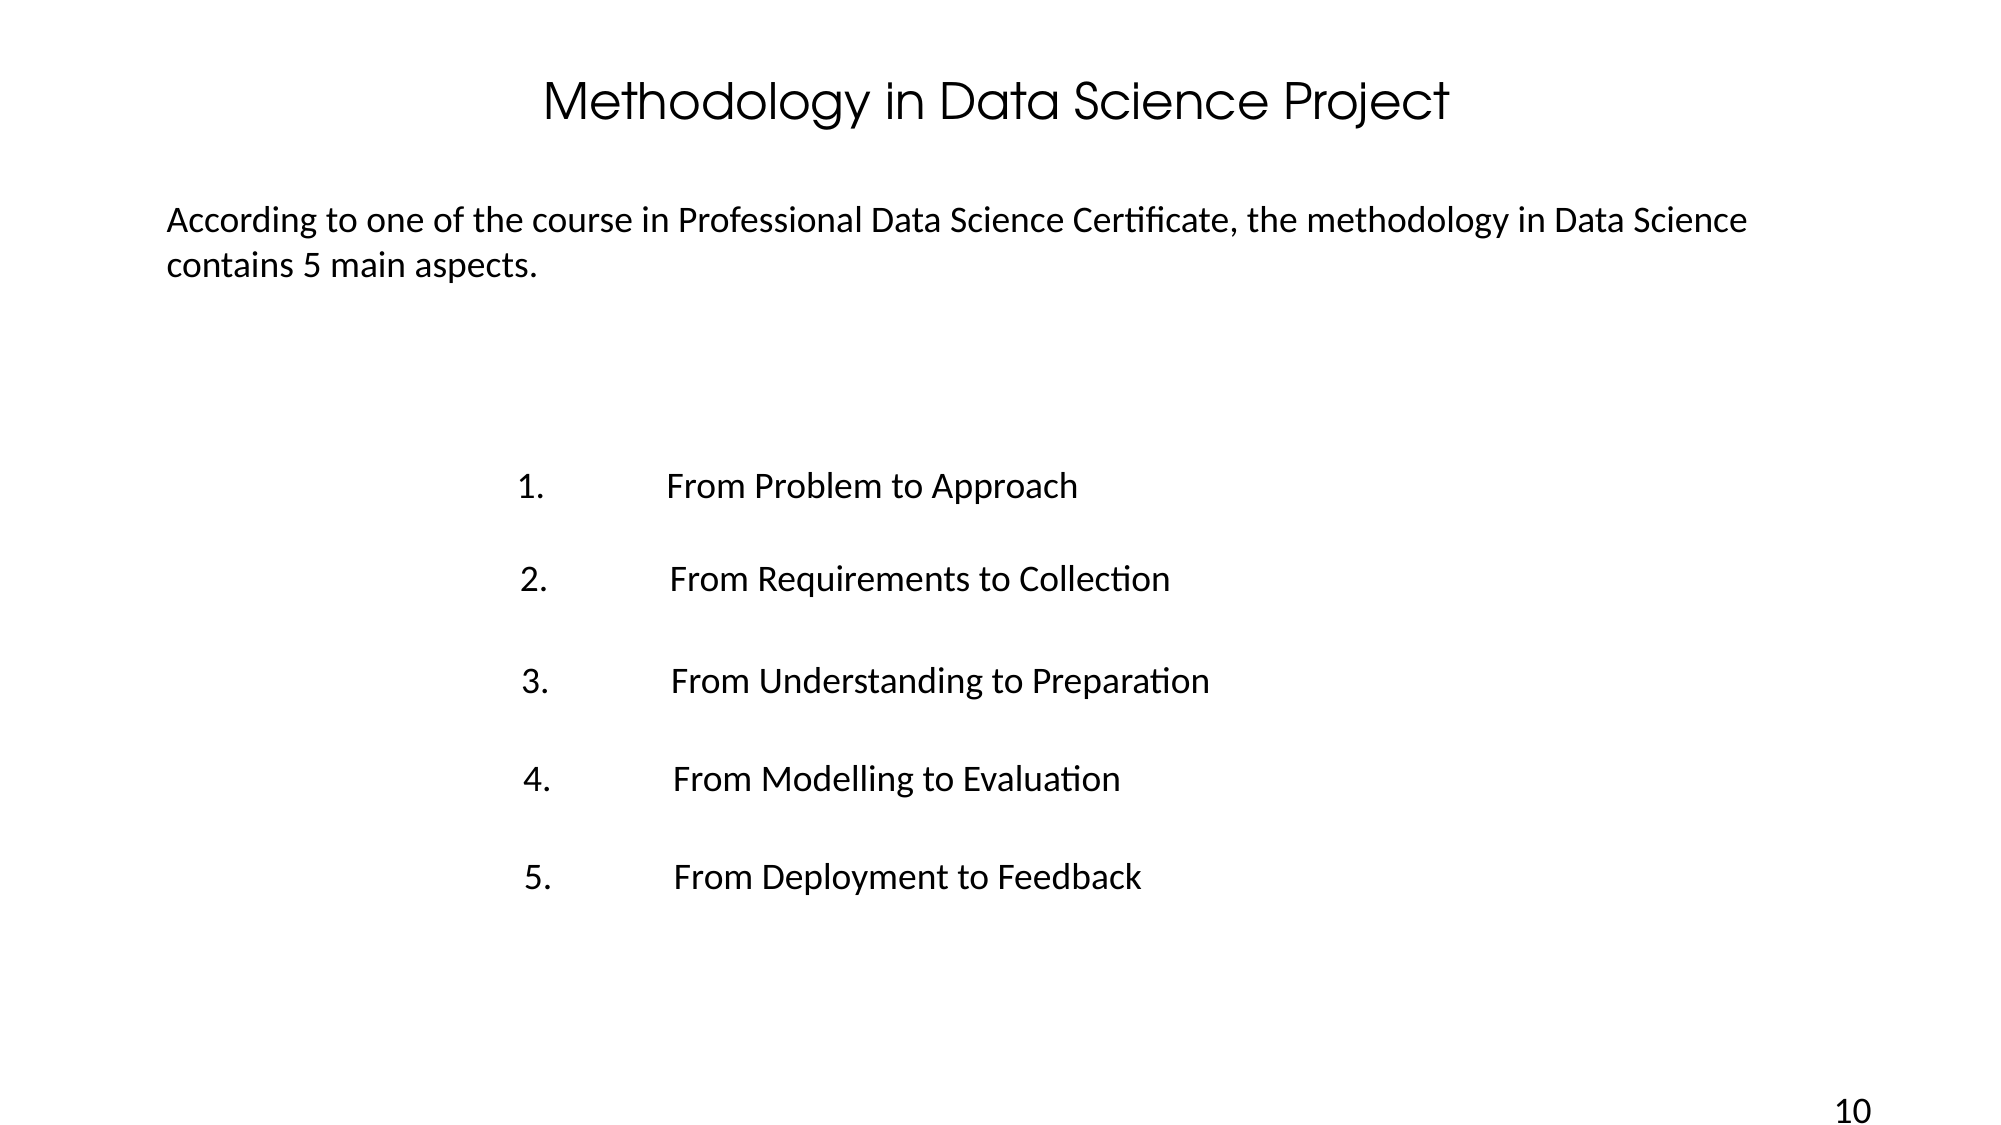

Methodology in Data Science Project
According to one of the course in Professional Data Science Certificate, the methodology in Data Science contains 5 main aspects.
1.	From Problem to Approach
2.	From Requirements to Collection
3.	From Understanding to Preparation
4.	From Modelling to Evaluation
5.	From Deployment to Feedback
10